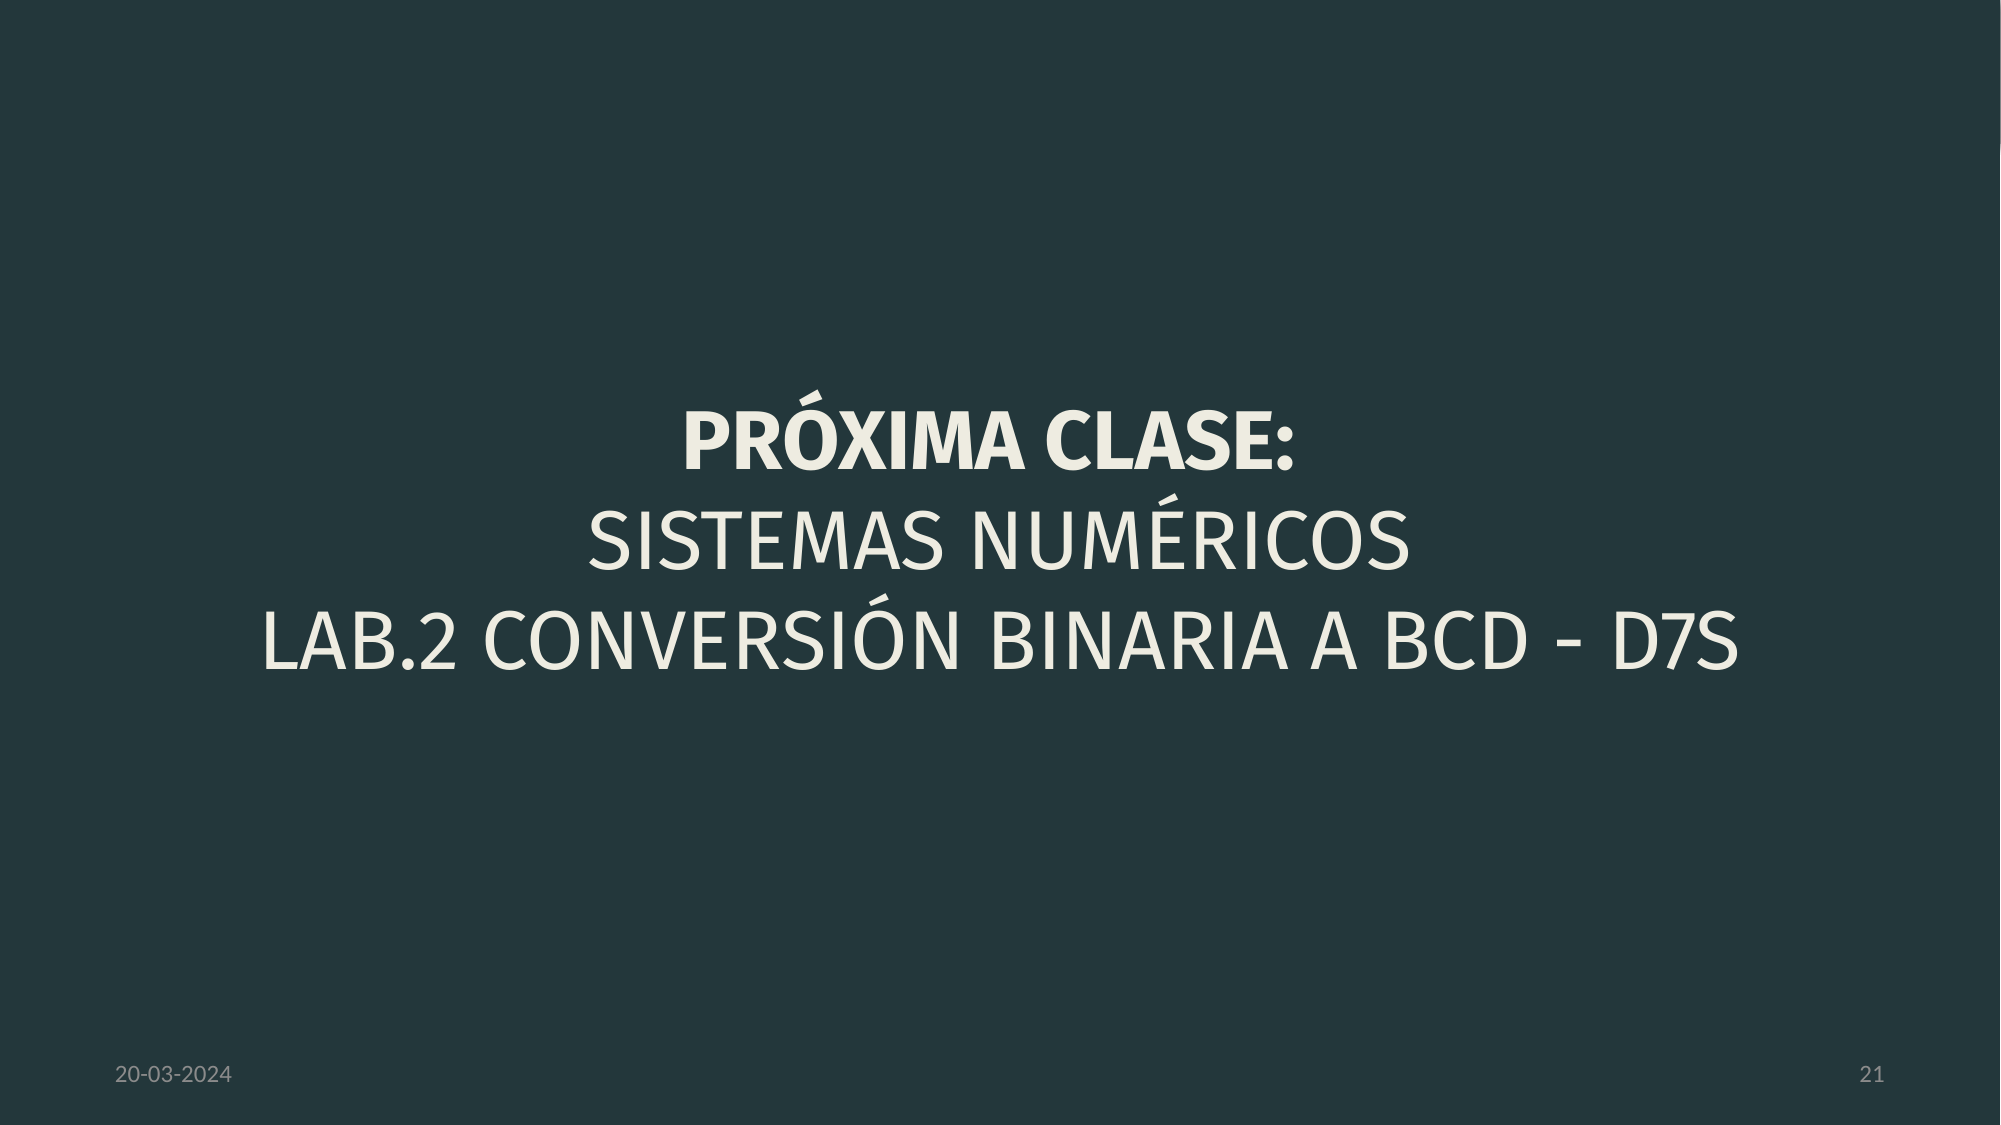

# Próxima clase:  Sistemas numéricos Lab.2 Conversión binaria a BCD - D7S
20-03-2024
21